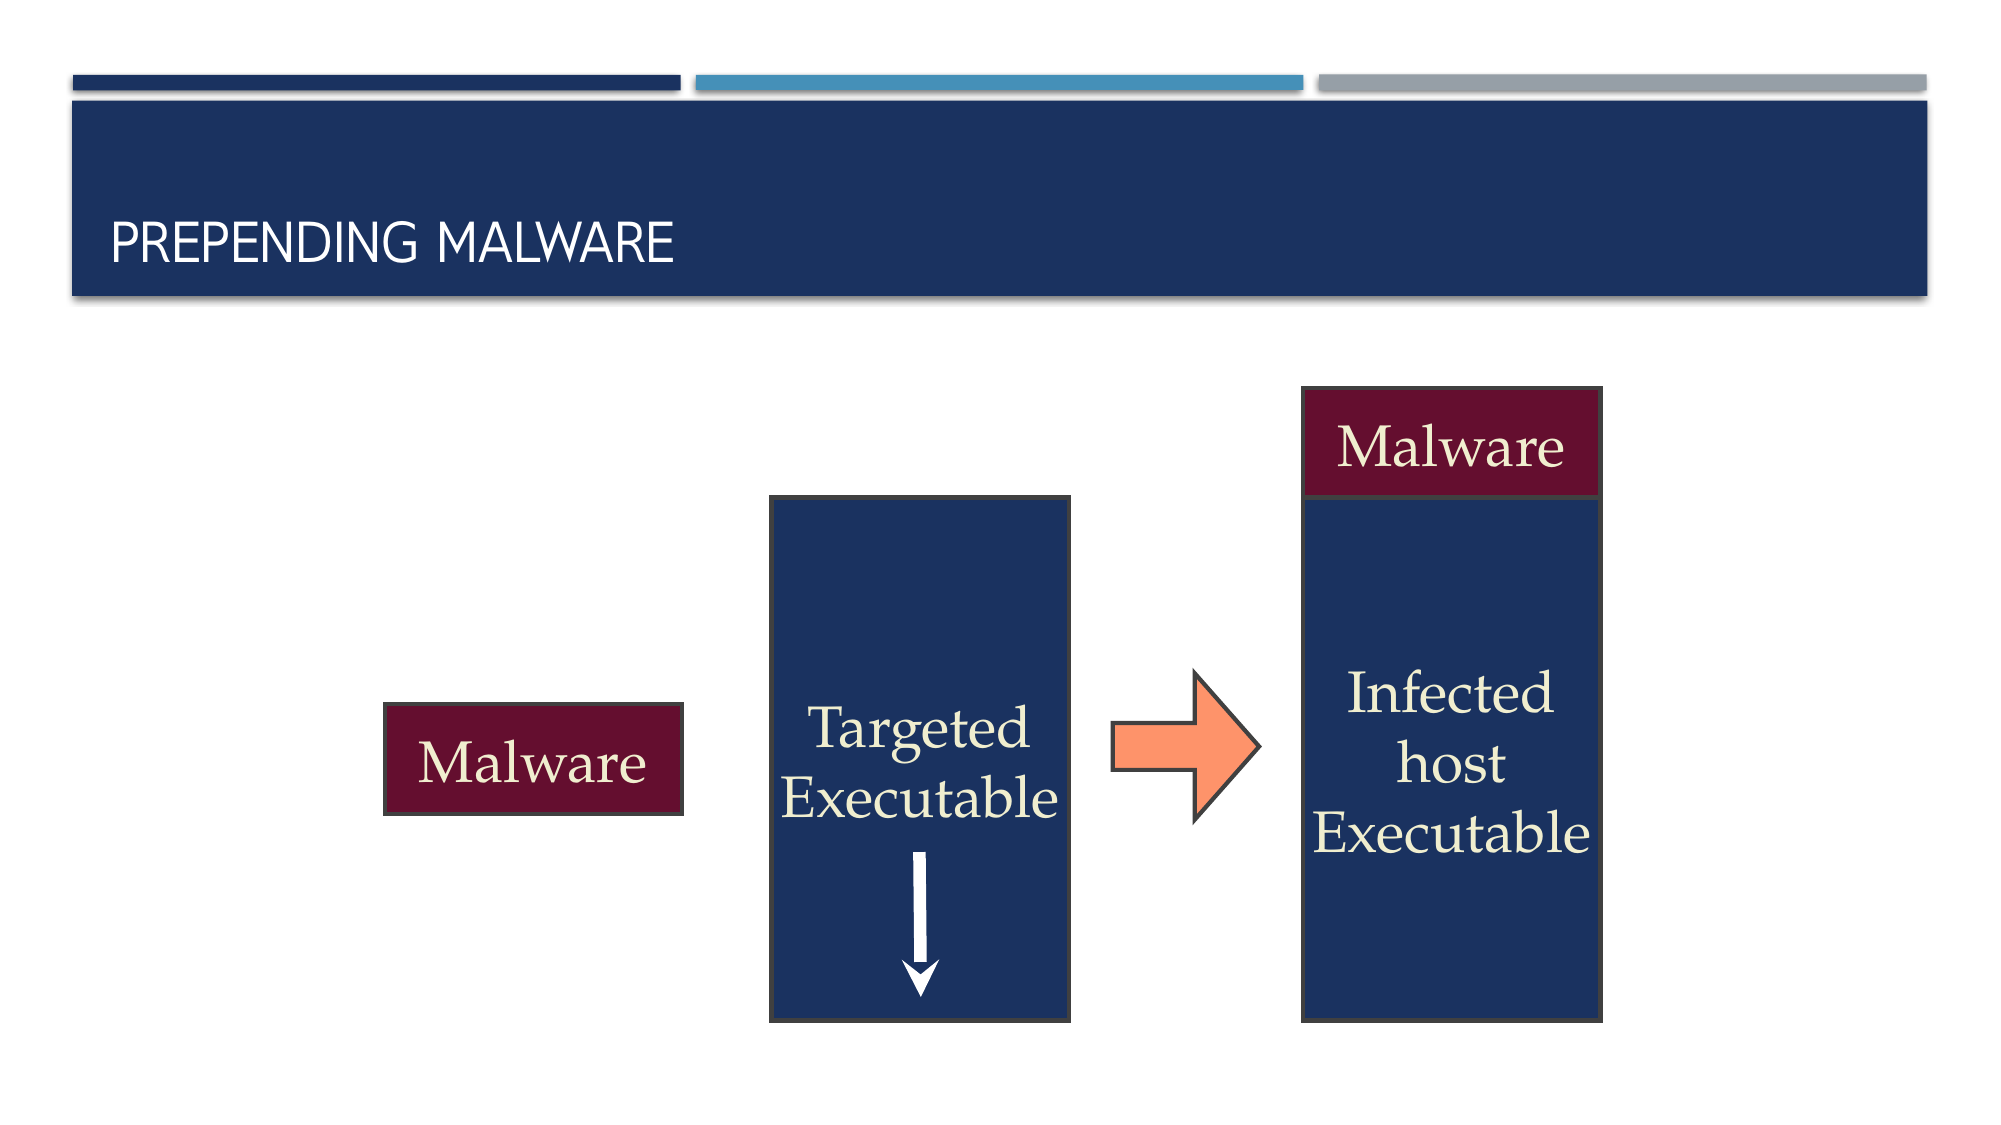

# prepending malware
Malware
Targeted
Executable
Infected host
Executable

Malware